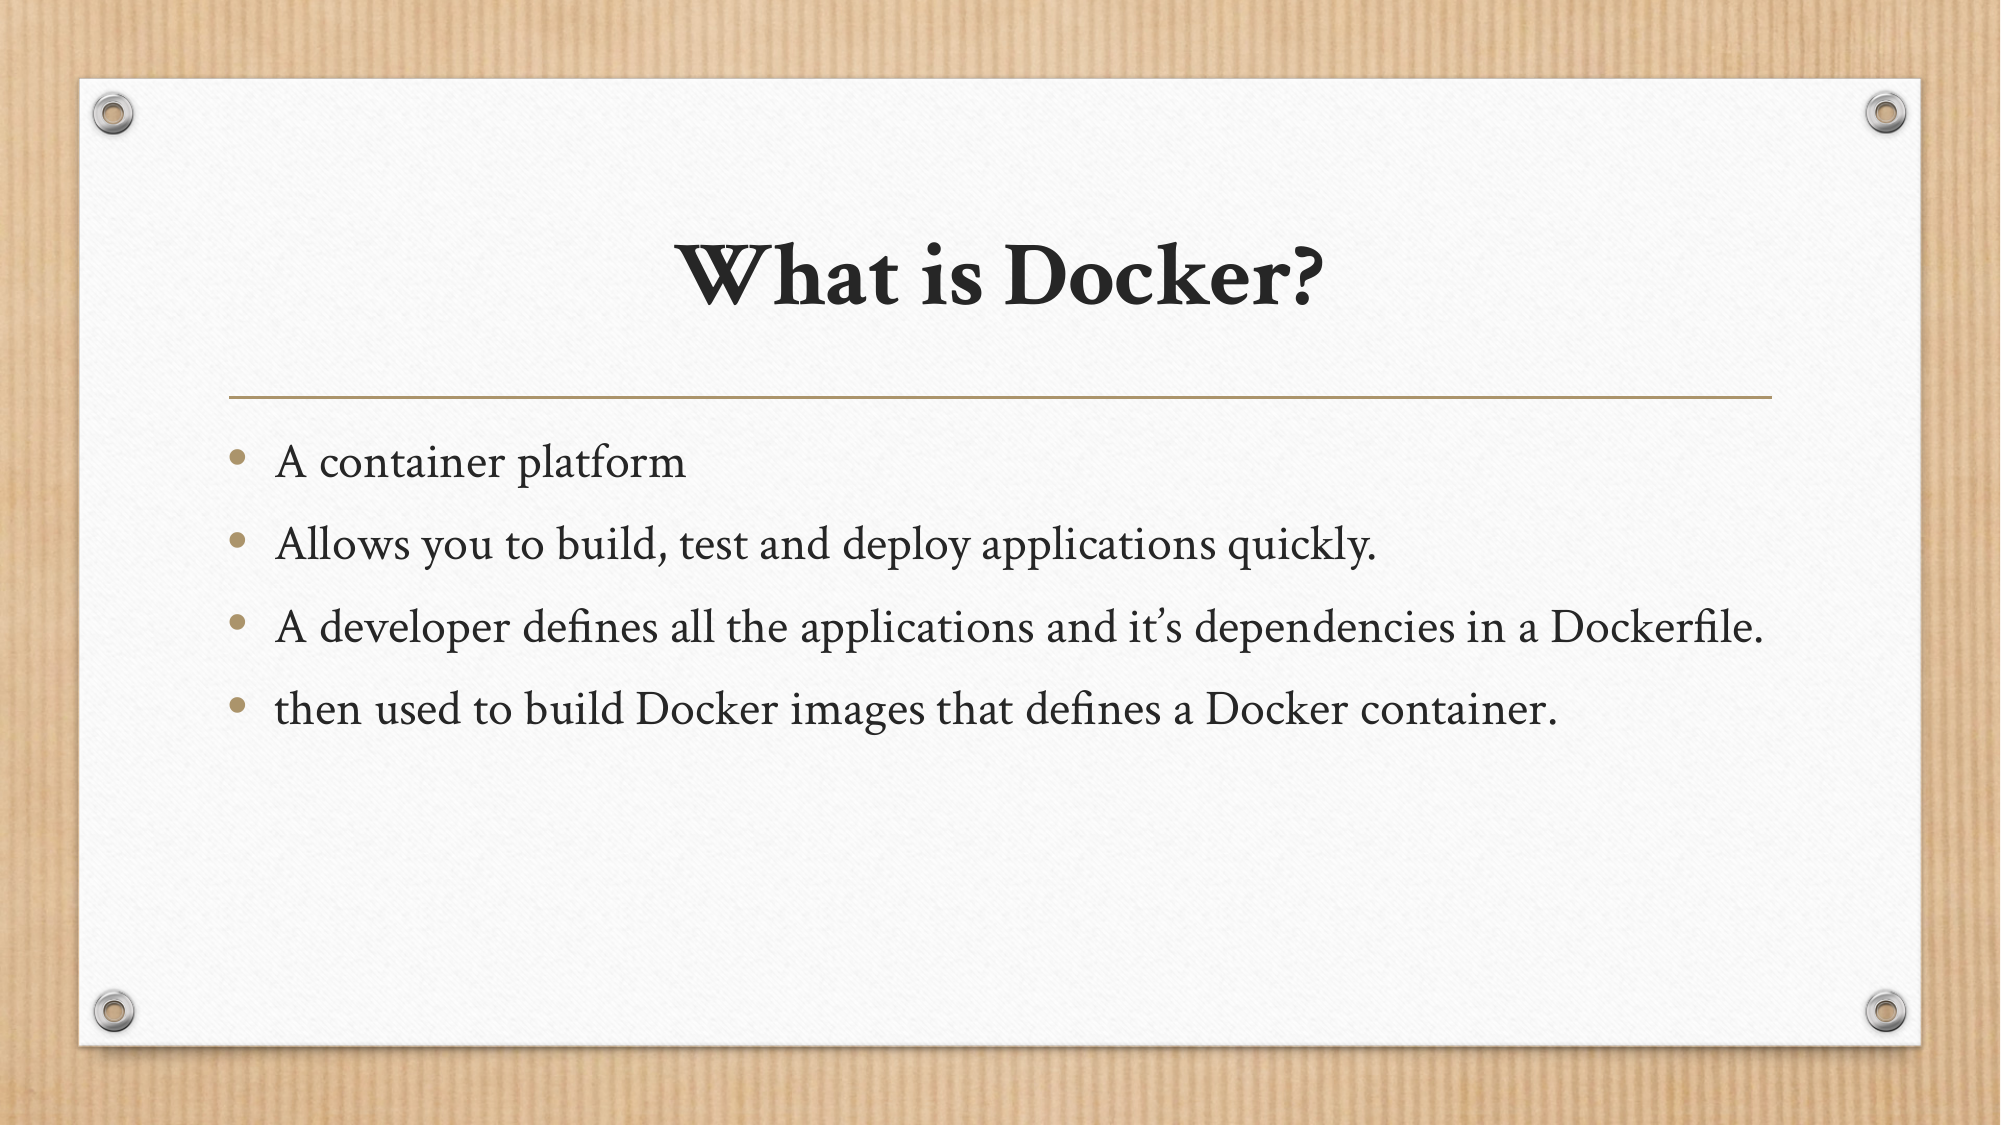

# What is Docker?
A container platform
Allows you to build, test and deploy applications quickly.
A developer defines all the applications and it’s dependencies in a Dockerfile.
then used to build Docker images that defines a Docker container.